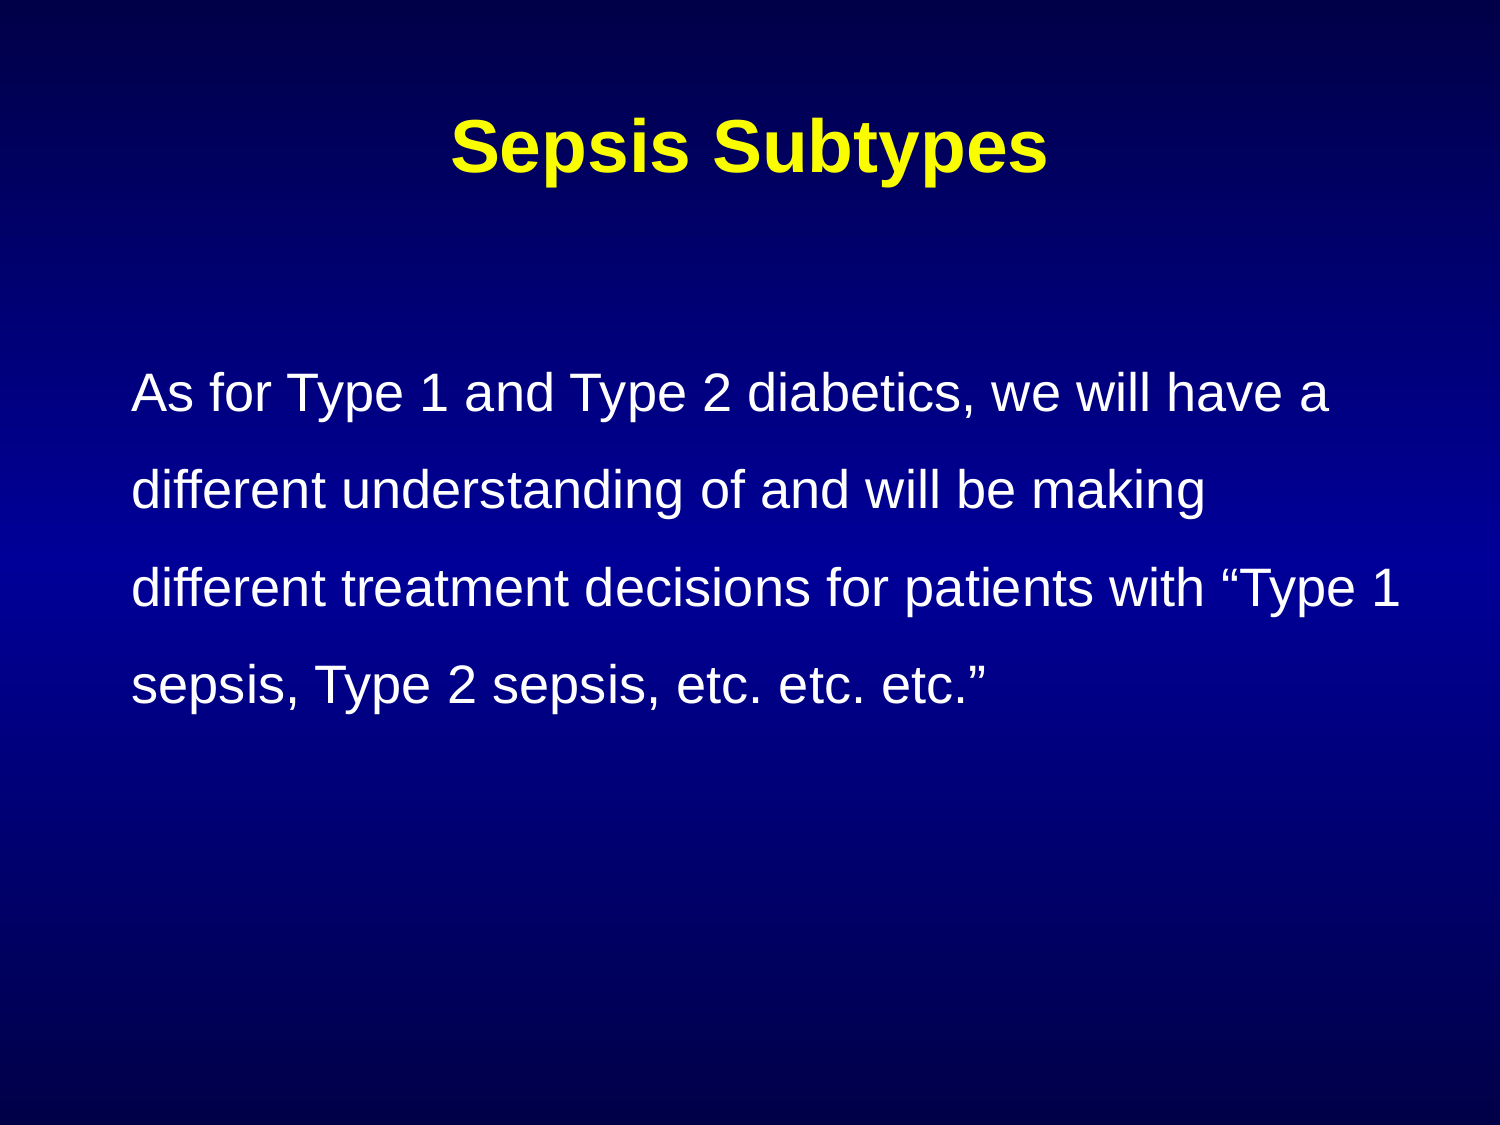

# Sepsis Subtypes
	As for Type 1 and Type 2 diabetics, we will have a different understanding of and will be making different treatment decisions for patients with “Type 1 sepsis, Type 2 sepsis, etc. etc. etc.”